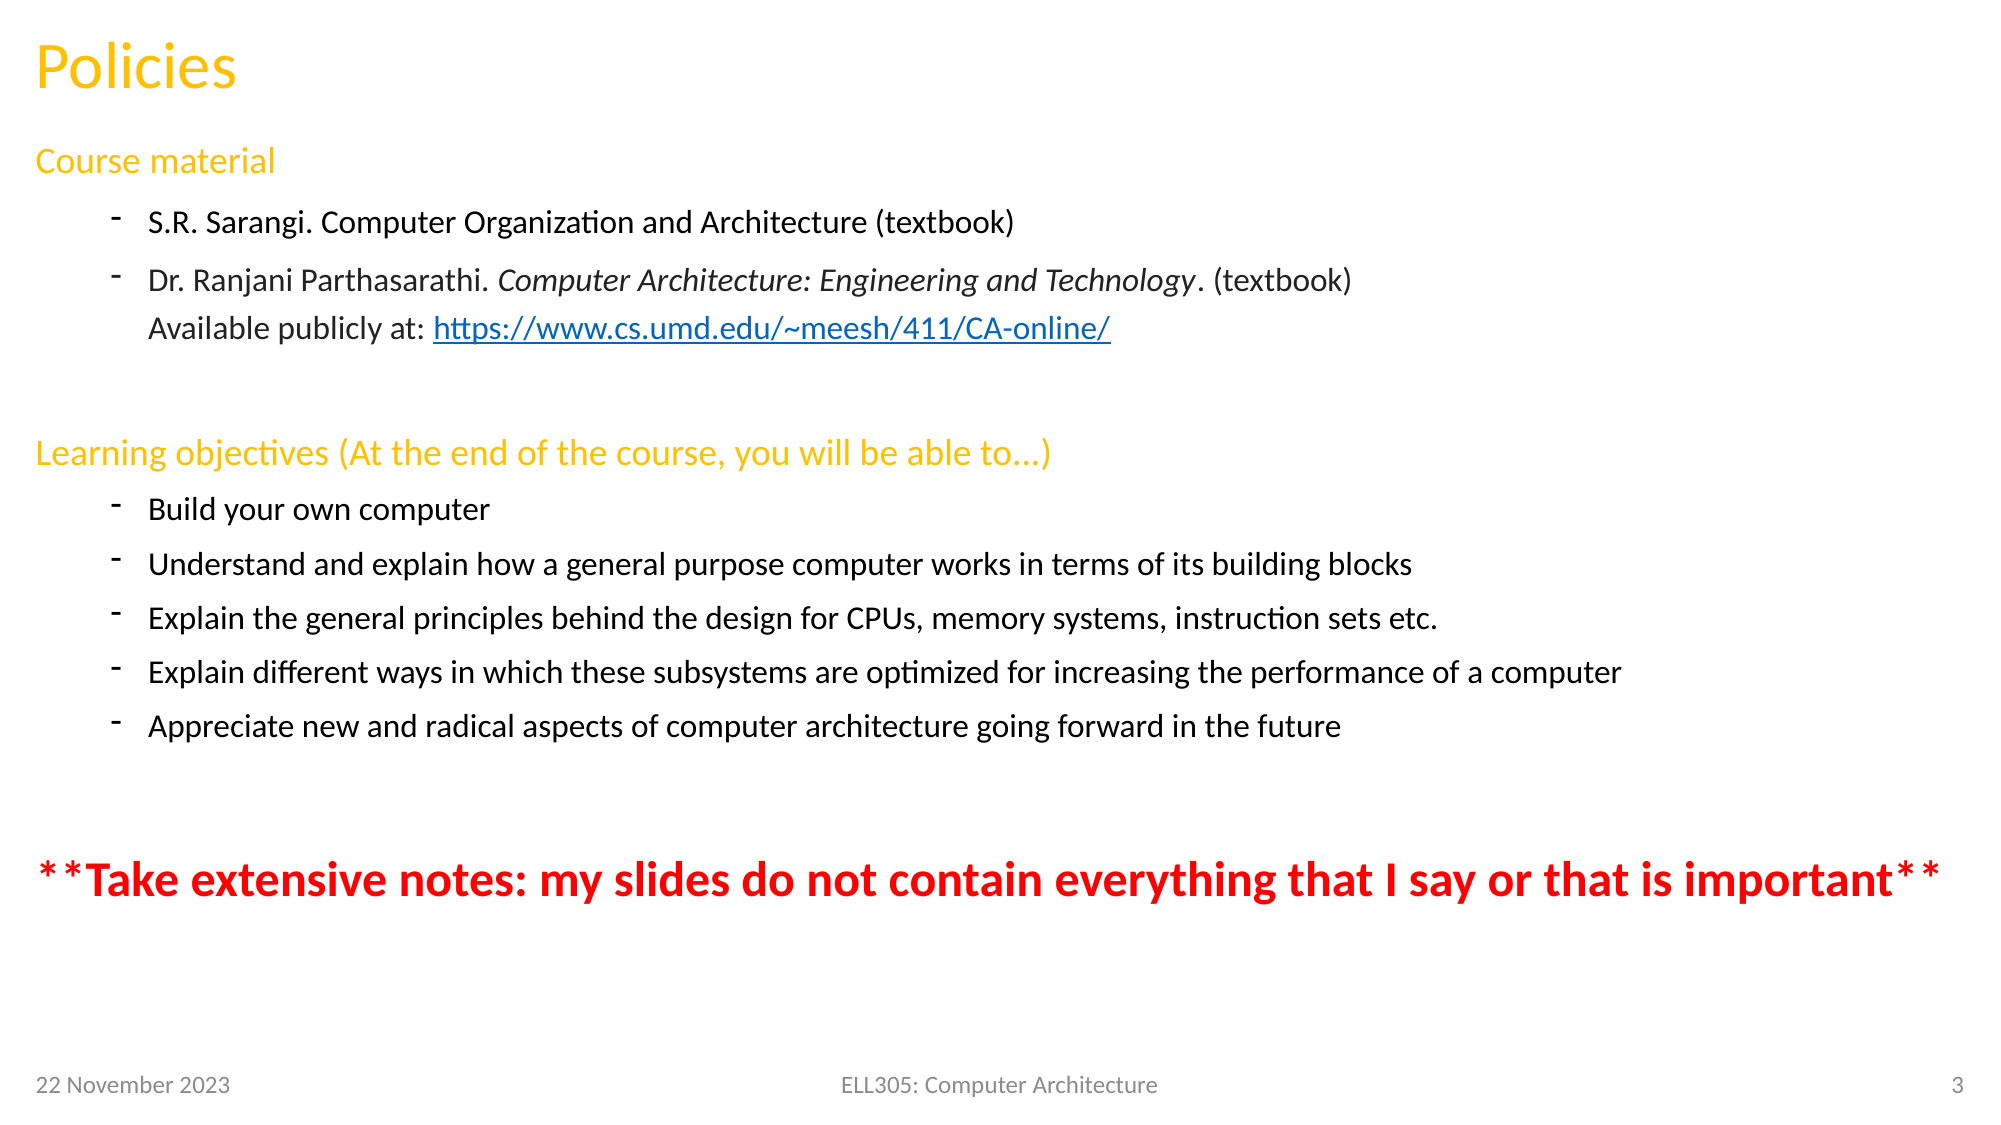

# Policies
Course material
S.R. Sarangi. Computer Organization and Architecture (textbook)
Dr. Ranjani Parthasarathi. Computer Architecture: Engineering and Technology. (textbook)
Available publicly at: https://www.cs.umd.edu/~meesh/411/CA-online/

Learning objectives (At the end of the course, you will be able to...)
Build your own computer
Understand and explain how a general purpose computer works in terms of its building blocks
Explain the general principles behind the design for CPUs, memory systems, instruction sets etc.
Explain different ways in which these subsystems are optimized for increasing the performance of a computer
Appreciate new and radical aspects of computer architecture going forward in the future

**Take extensive notes: my slides do not contain everything that I say or that is important**
22 November 2023
ELL305: Computer Architecture
3